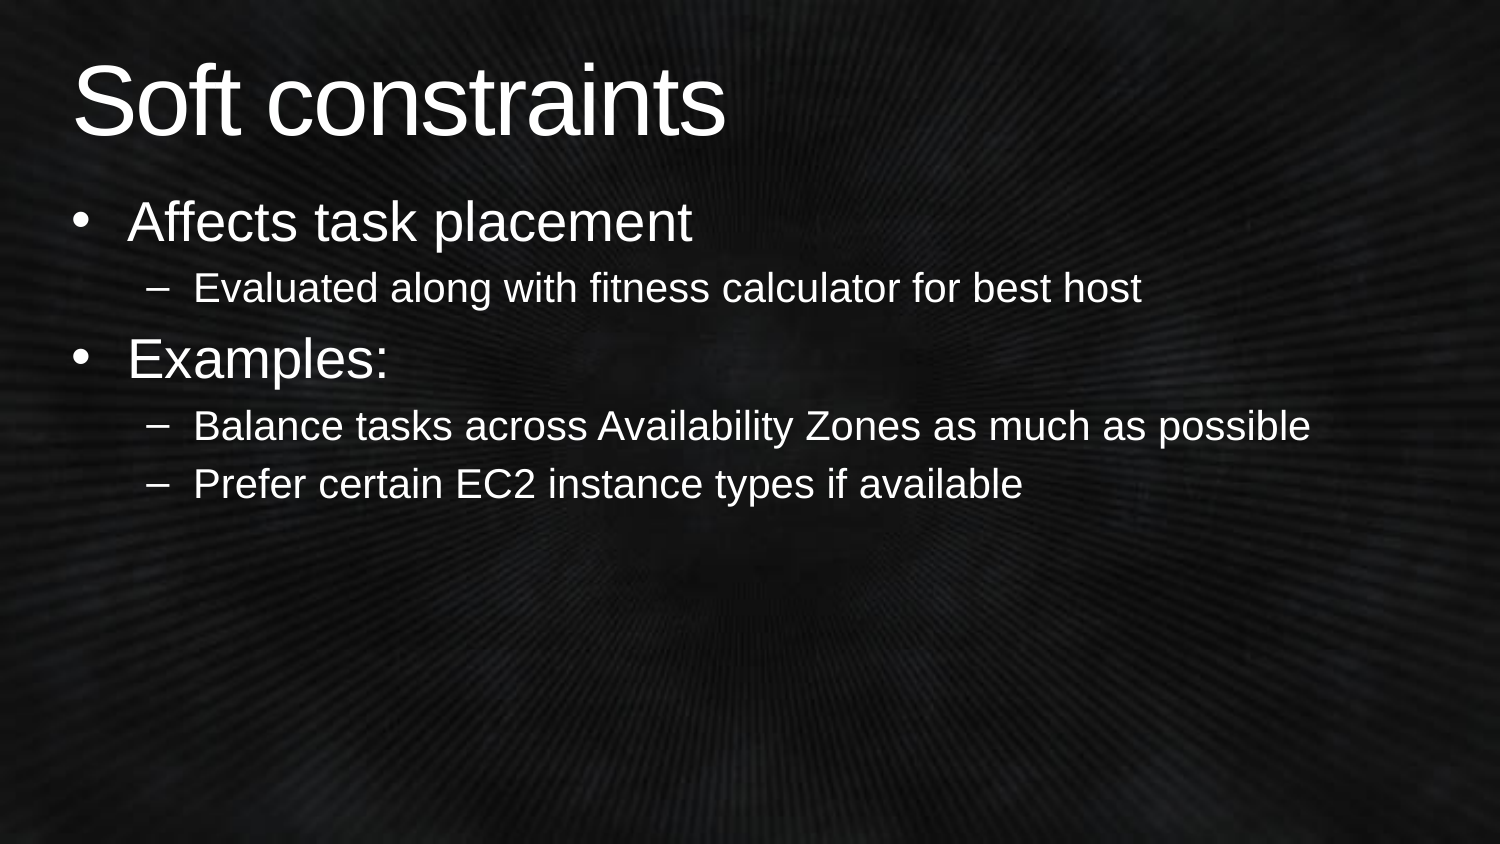

# Soft constraints
Affects task placement
Evaluated along with fitness calculator for best host
Examples:
Balance tasks across Availability Zones as much as possible
Prefer certain EC2 instance types if available